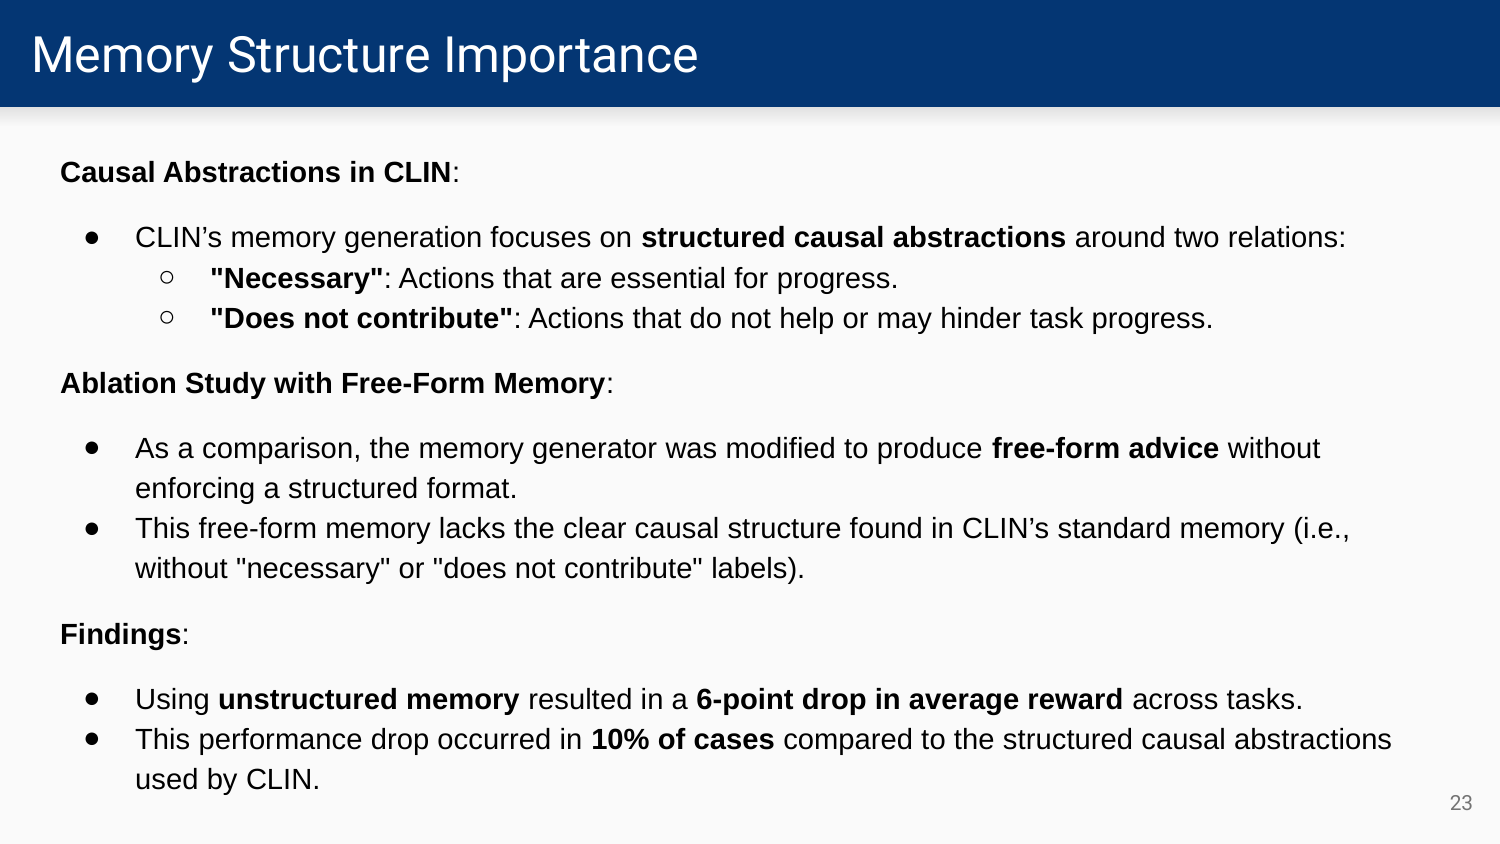

# Memory Structure Importance
Causal Abstractions in CLIN:
CLIN’s memory generation focuses on structured causal abstractions around two relations:
"Necessary": Actions that are essential for progress.
"Does not contribute": Actions that do not help or may hinder task progress.
Ablation Study with Free-Form Memory:
As a comparison, the memory generator was modified to produce free-form advice without enforcing a structured format.
This free-form memory lacks the clear causal structure found in CLIN’s standard memory (i.e., without "necessary" or "does not contribute" labels).
Findings:
Using unstructured memory resulted in a 6-point drop in average reward across tasks.
This performance drop occurred in 10% of cases compared to the structured causal abstractions used by CLIN.
23